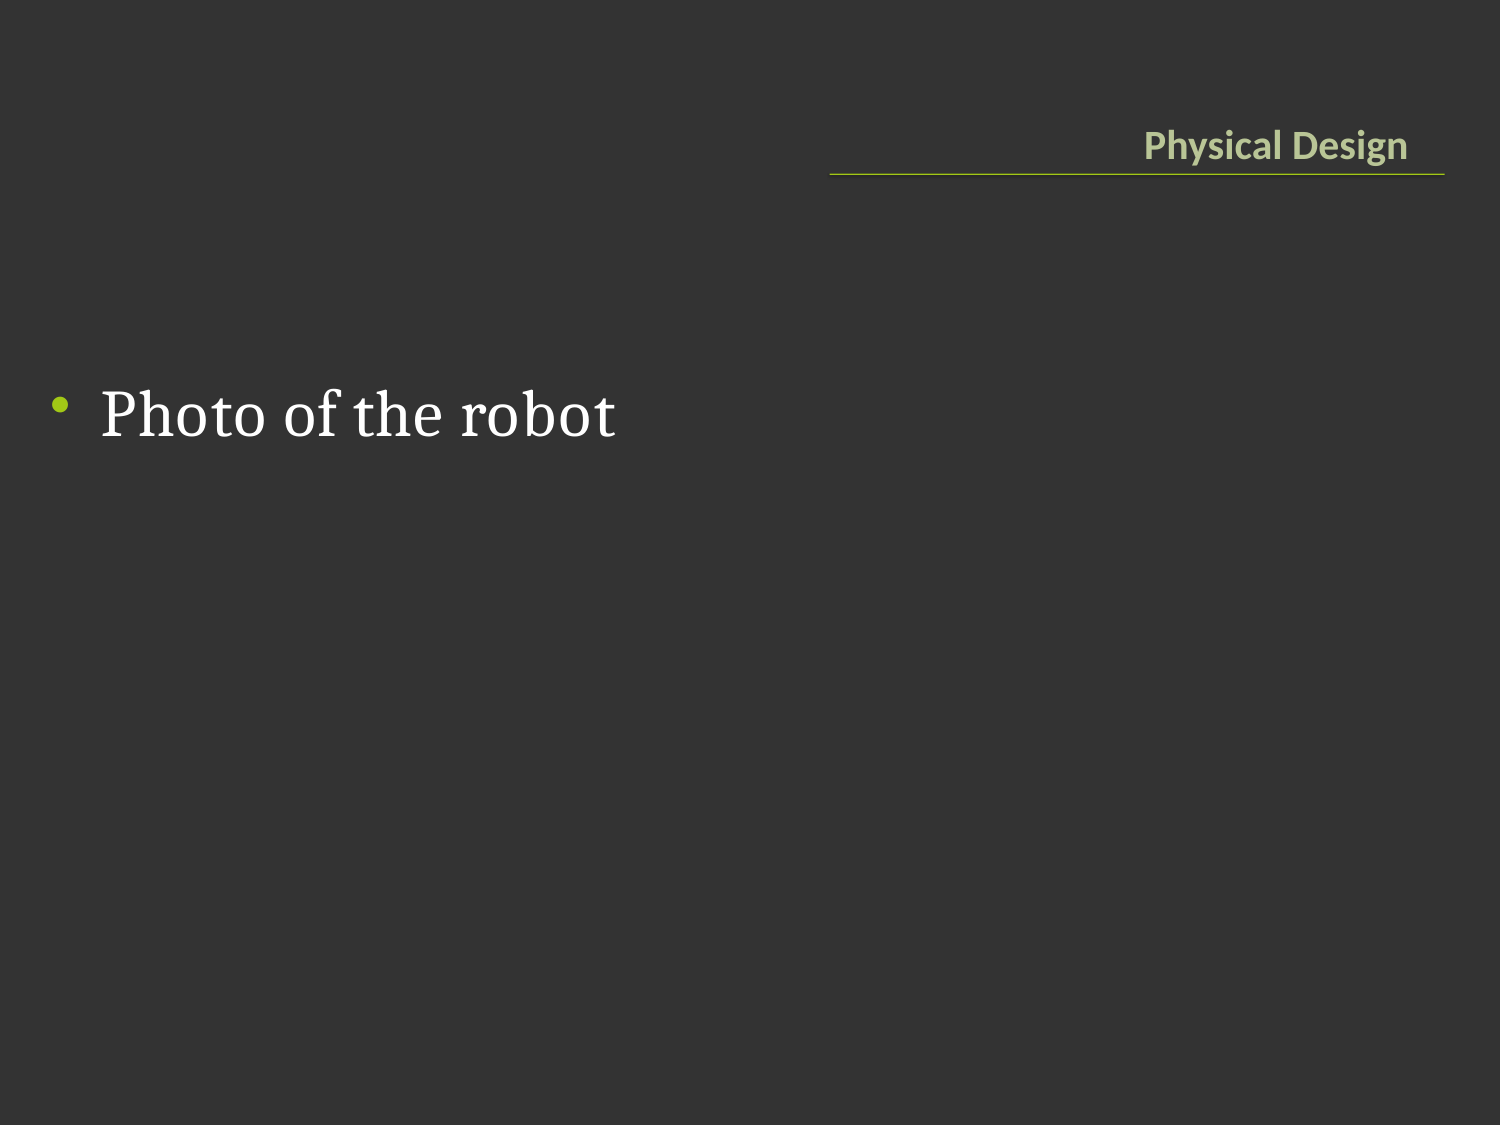

# Physical Design

Photo of the robot